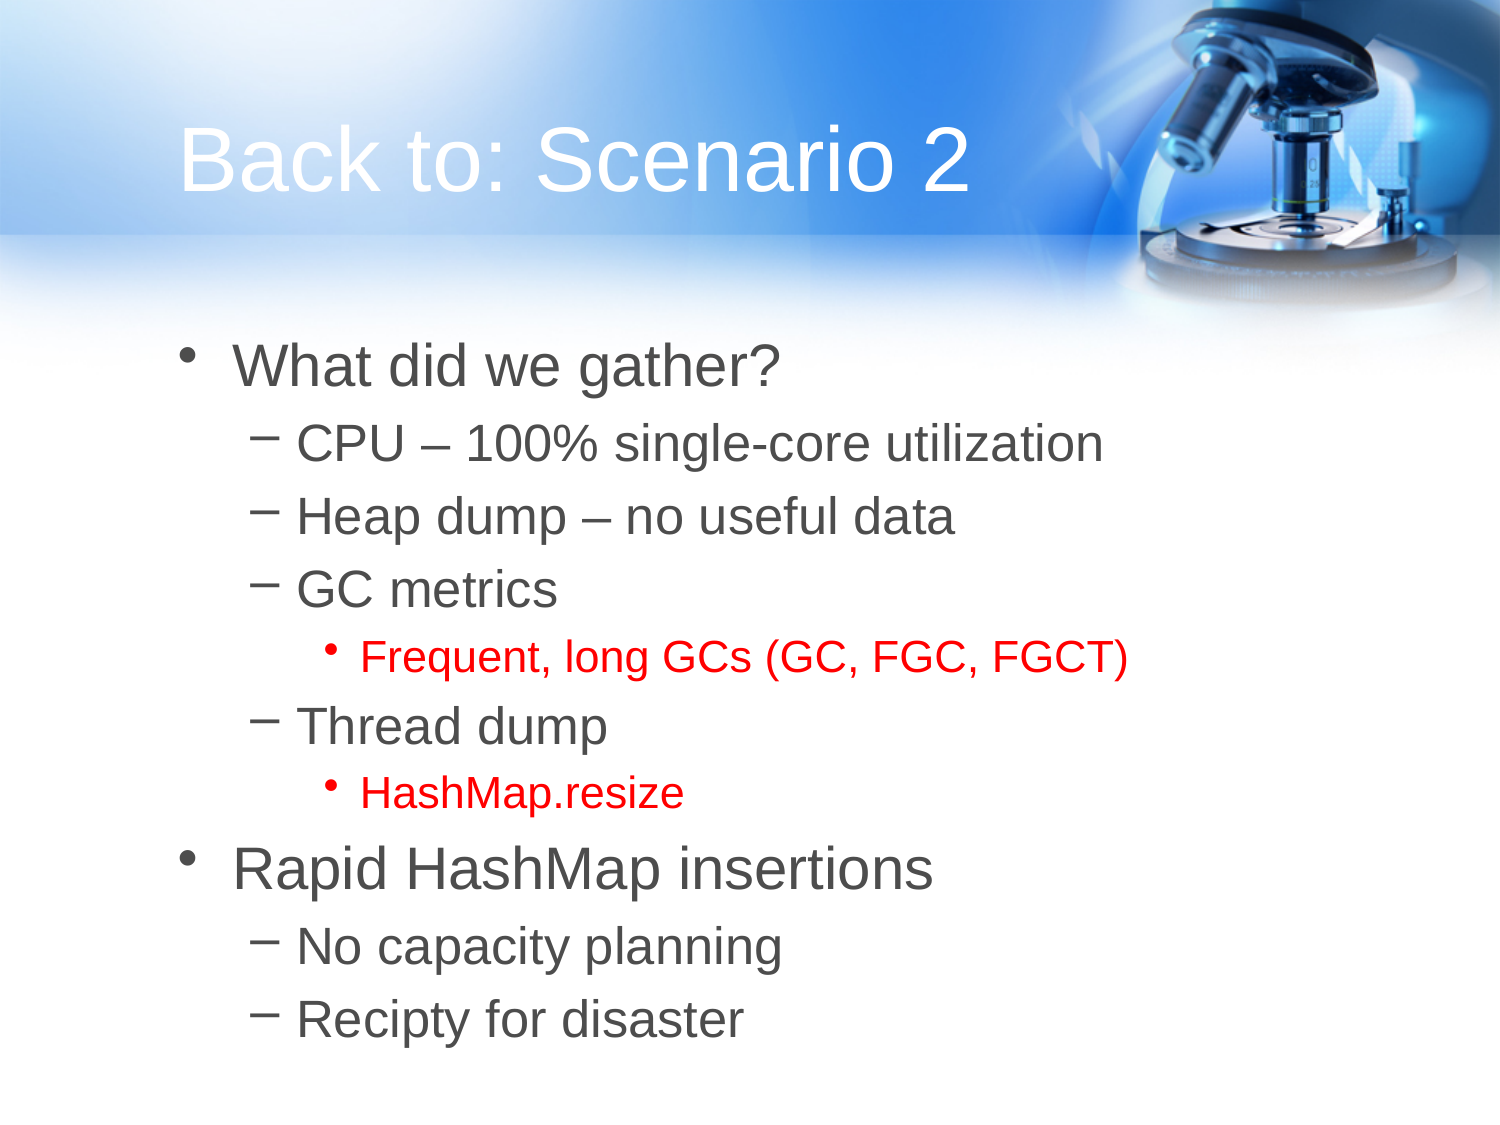

# Back to: Scenario 2
What did we gather?
CPU – 100% single-core utilization
Heap dump – no useful data
GC metrics
Frequent, long GCs (GC, FGC, FGCT)
Thread dump
HashMap.resize
Rapid HashMap insertions
No capacity planning
Recipty for disaster